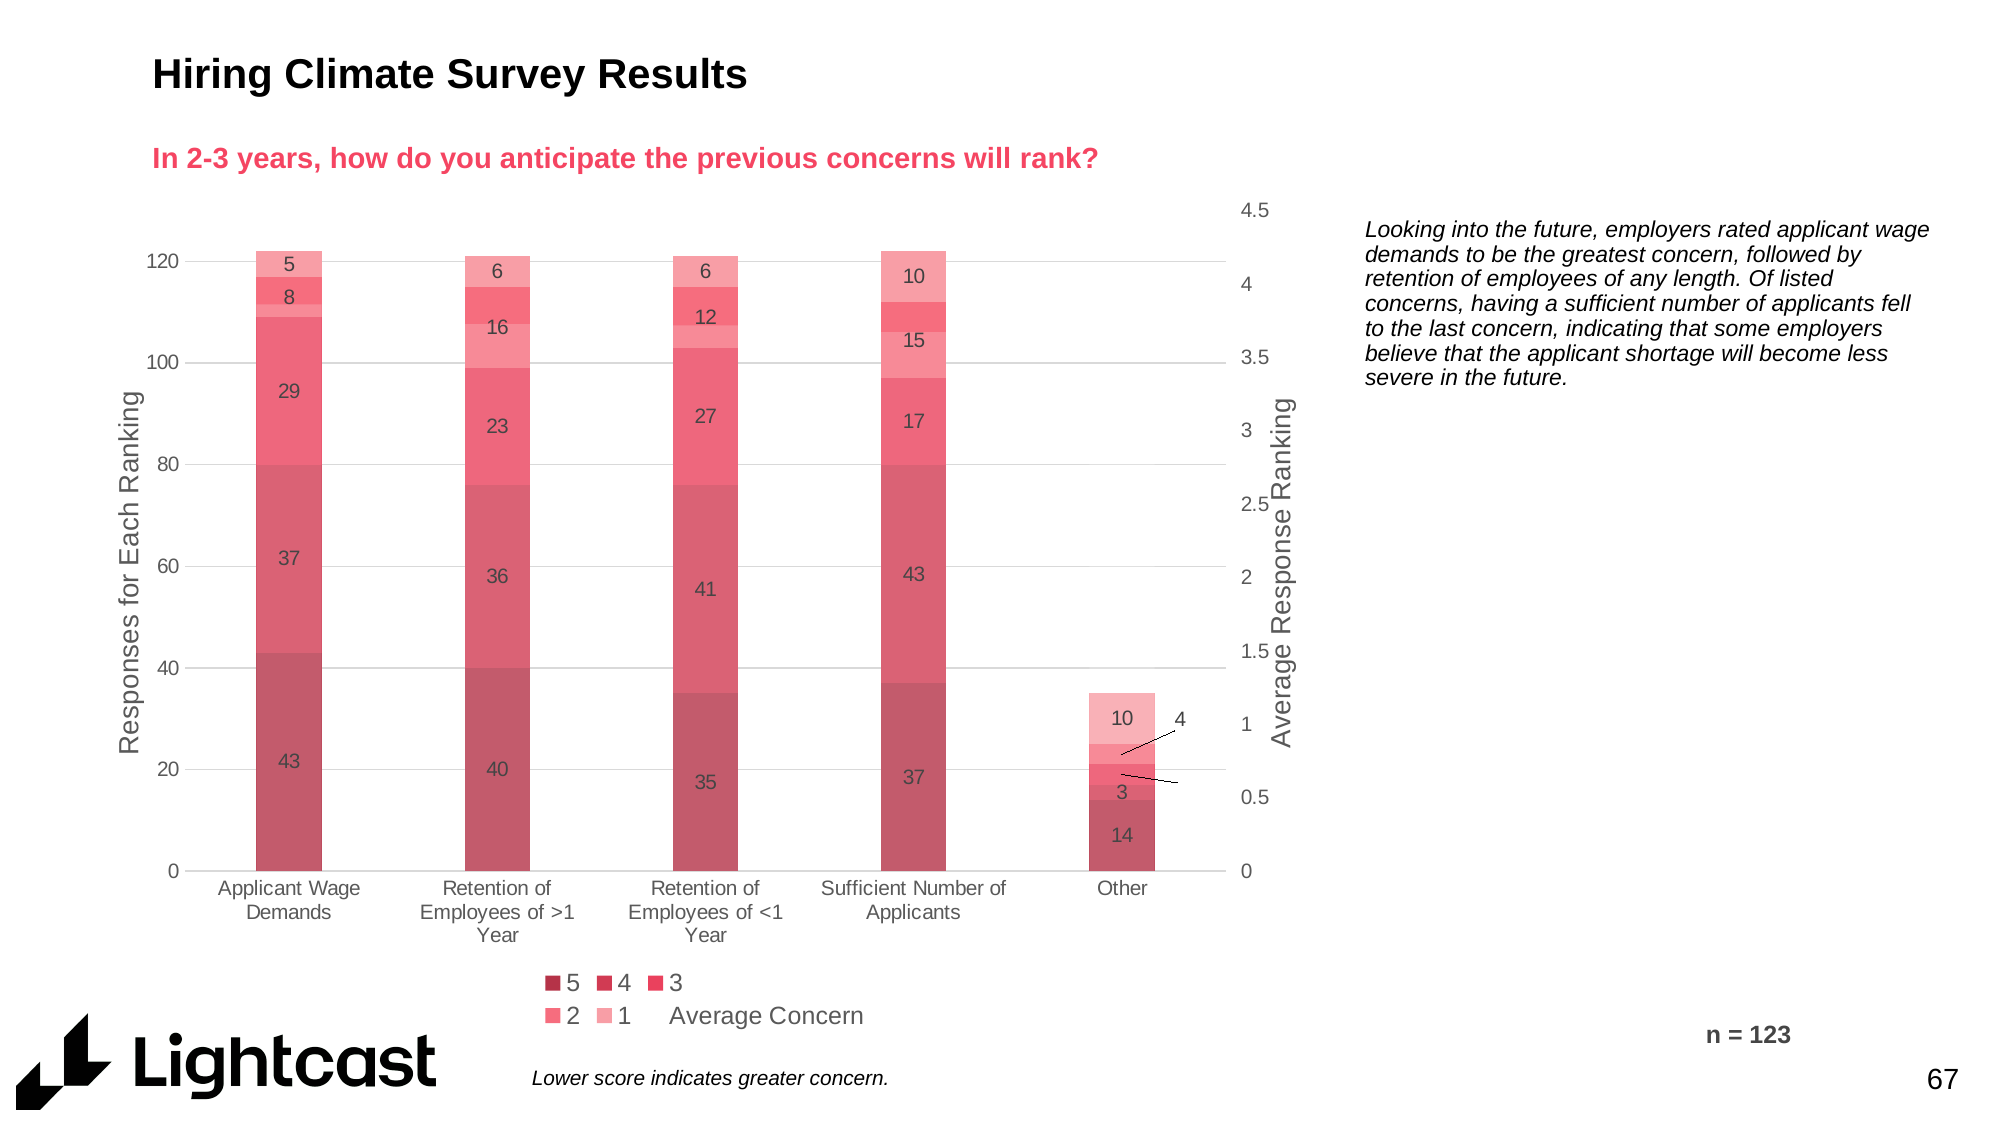

# Hiring Climate Survey Results
In 2-3 years, how do you anticipate the previous concerns will rank?

### Chart

| Category | 5 | 4 | 3 | 2 | 1 | Average Concern |
|---|---|---|---|---|---|---|
| Applicant Wage Demands | 43.0 | 37.0 | 29.0 | 8.0 | 5.0 | 3.860655737704918 |
| Retention of Employees of >1 Year | 40.0 | 36.0 | 23.0 | 16.0 | 6.0 | 3.727272727272727 |
| Retention of Employees of <1 Year | 35.0 | 41.0 | 27.0 | 12.0 | 6.0 | 3.71900826446281 |
| Sufficient Number of Applicants | 37.0 | 43.0 | 17.0 | 15.0 | 10.0 | 3.6721311475409837 |
| Other | 14.0 | 3.0 | 4.0 | 4.0 | 10.0 | 3.2 |
Looking into the future, employers rated applicant wage demands to be the greatest concern, followed by retention of employees of any length. Of listed concerns, having a sufficient number of applicants fell to the last concern, indicating that some employers believe that the applicant shortage will become less severe in the future.
n = 123
Lower score indicates greater concern.